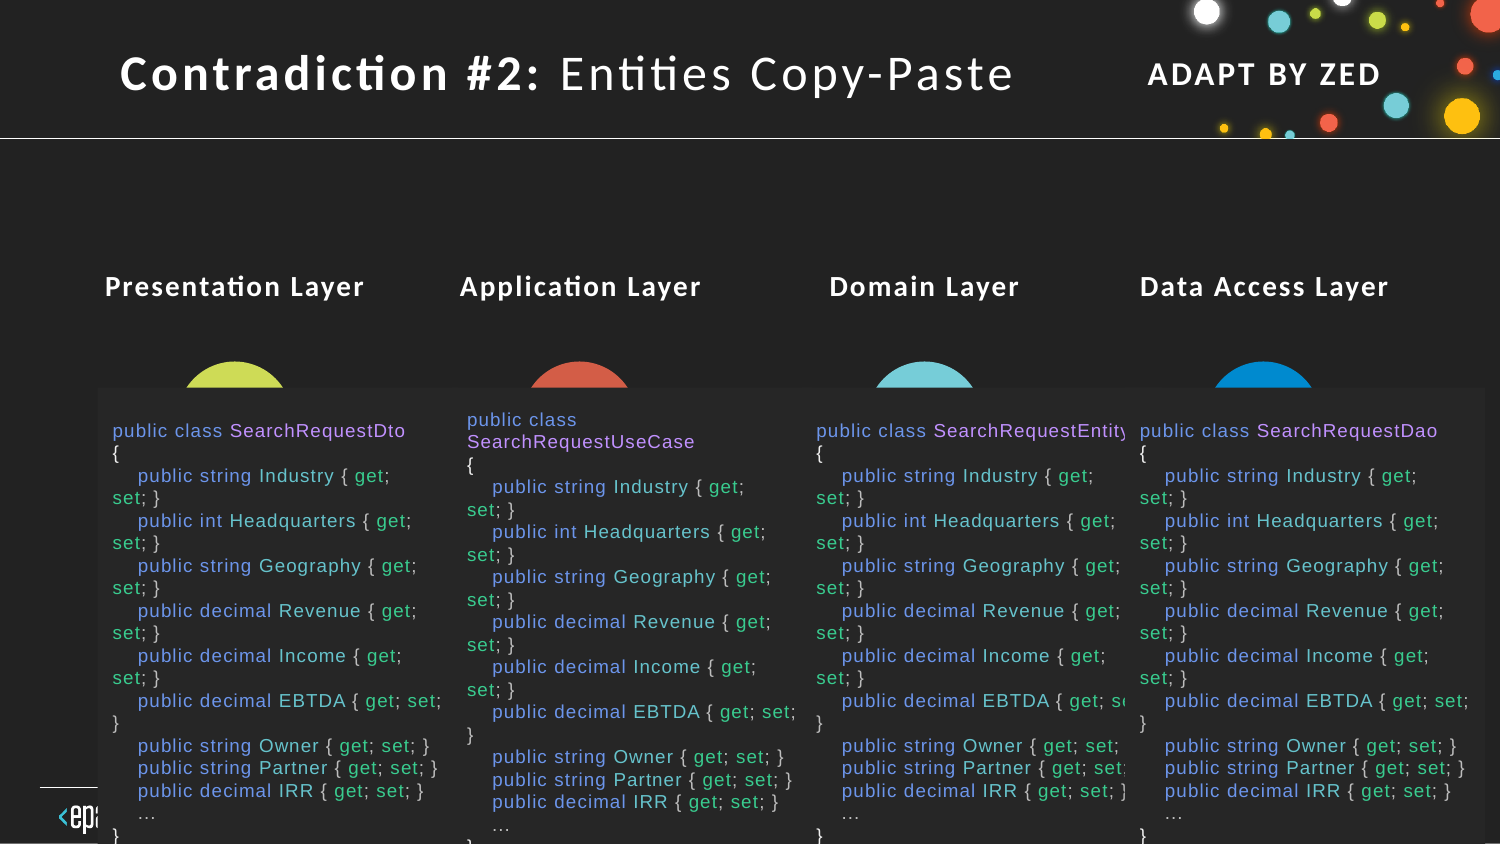

Contradiction #2: Entities Copy-Paste
Presentation Layer
Application Layer
Domain Layer
Data Access Layer

public class SearchRequestDto
{
    public string Industry { get; set; }
    public int Headquarters { get; set; }
    public string Geography { get; set; }
    public decimal Revenue { get; set; }
    public decimal Income { get; set; }
    public decimal EBTDA { get; set; }
    public string Owner { get; set; }
    public string Partner { get; set; }
    public decimal IRR { get; set; }
    ...
}
public class SearchRequestUseCase
{
    public string Industry { get; set; }
    public int Headquarters { get; set; }
    public string Geography { get; set; }
    public decimal Revenue { get; set; }
    public decimal Income { get; set; }
    public decimal EBTDA { get; set; }
    public string Owner { get; set; }
    public string Partner { get; set; }
    public decimal IRR { get; set; }
    ...
}
public class SearchRequestEntity
{
    public string Industry { get; set; }
    public int Headquarters { get; set; }
    public string Geography { get; set; }
    public decimal Revenue { get; set; }
    public decimal Income { get; set; }
    public decimal EBTDA { get; set; }
    public string Owner { get; set; }
    public string Partner { get; set; }
    public decimal IRR { get; set; }
    ...
}
public class SearchRequestDao
{
    public string Industry { get; set; }
    public int Headquarters { get; set; }
    public string Geography { get; set; }
    public decimal Revenue { get; set; }
    public decimal Income { get; set; }
    public decimal EBTDA { get; set; }
    public string Owner { get; set; }
    public string Partner { get; set; }
    public decimal IRR { get; set; }
    ...
}
15